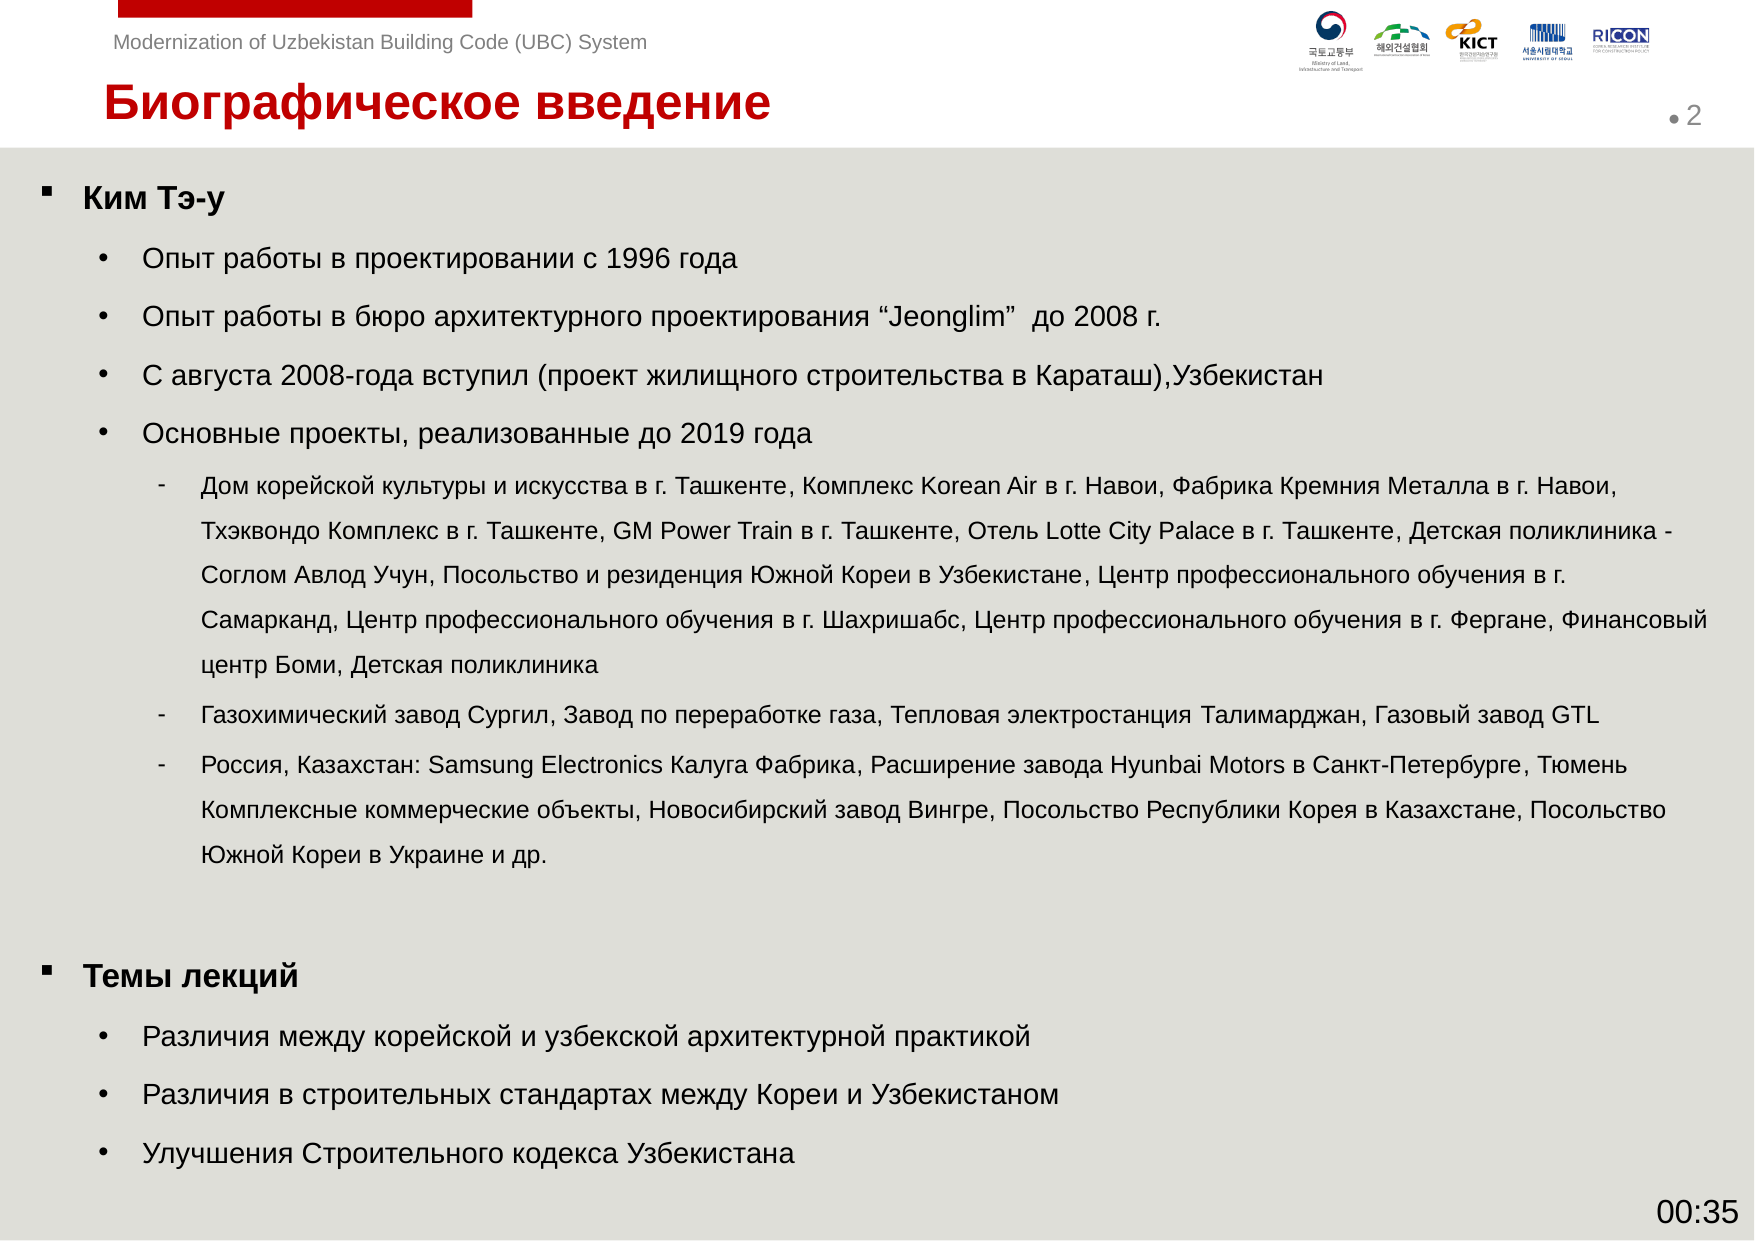

Биографическое введение
Ким Тэ-у
Опыт работы в проектировании с 1996 года
Опыт работы в бюро архитектурного проектирования “Jeonglim”  до 2008 г.
С августа 2008-года вступил (проект жилищного строительства в Караташ),Узбекистан
Основные проекты, реализованные до 2019 года
Дом корейской культуры и искусства в г. Ташкенте, Комплекс Korean Air в г. Навои, Фабрика Кремния Металла в г. Навои, Тхэквондо Комплекс в г. Ташкенте, GM Power Train в г. Ташкенте, Отель Lotte City Palace в г. Ташкенте, Детская поликлиника - Соглом Авлод Учун, Посольство и резиденция Южной Кореи в Узбекистане, Центр профессионального обучения в г. Самарканд, Центр профессионального обучения в г. Шахришабс, Центр профессионального обучения в г. Фергане, Финансовый центр Боми, Детская поликлиника
Газохимический завод Сургил, Завод по переработке газа, Тепловая электростанция Талимарджан, Газовый завод GTL
Россия, Казахстан: Samsung Electronics Калуга Фабрика, Расширение завода Hyunbai Motors в Санкт-Петербурге, Тюмень Комплексные коммерческие объекты, Новосибирский завод Вингре, Посольство Республики Корея в Казахстане, Посольство Южной Кореи в Украине и др.

Темы лекций
Различия между корейской и узбекской архитектурной практикой
Различия в строительных стандартах между Кореи и Узбекистаном
Улучшения Строительного кодекса Узбекистана

00:35